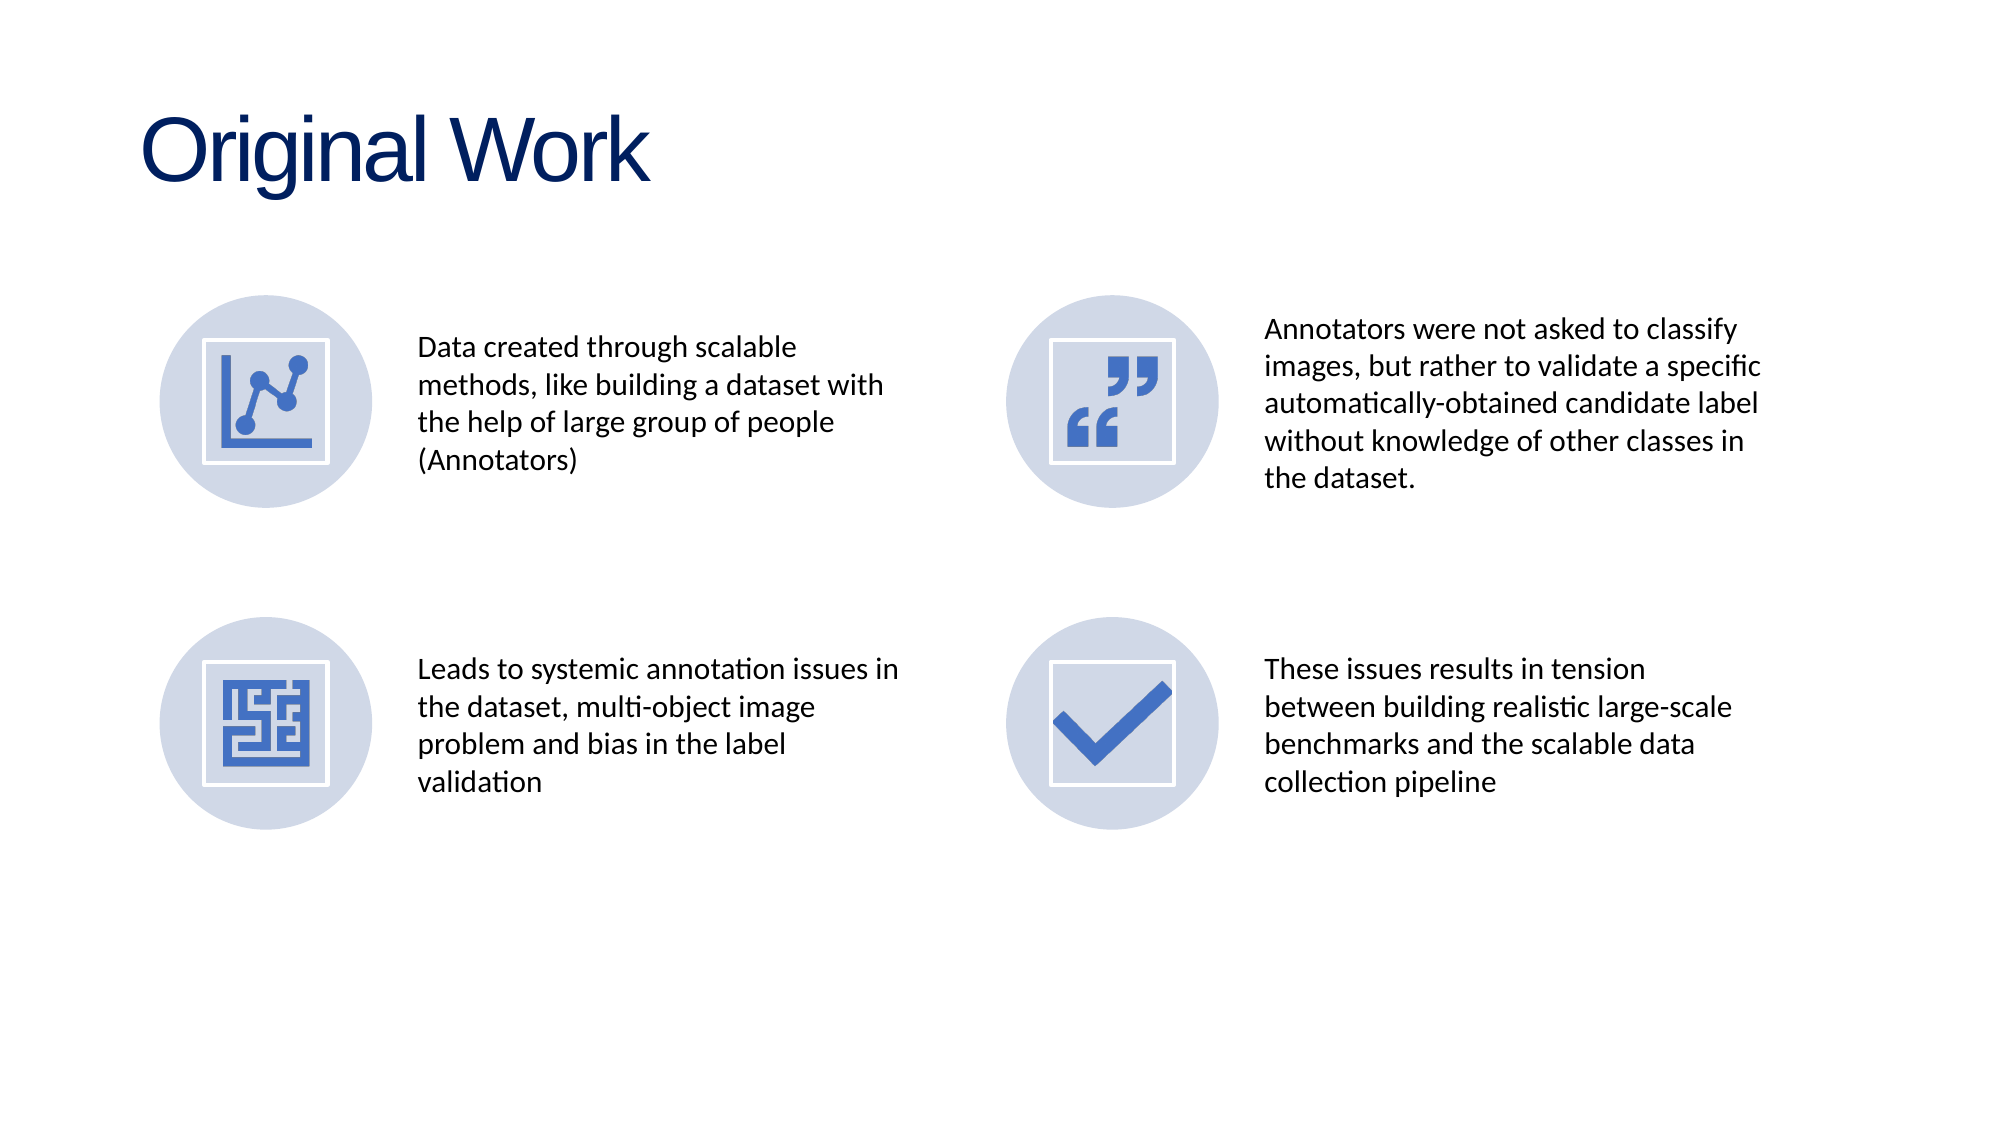

# Original Work
Data created through scalable methods, like building a dataset with the help of large group of people (Annotators)
Annotators were not asked to classify images, but rather to validate a specific automatically-obtained candidate label without knowledge of other classes in the dataset.
Leads to systemic annotation issues in the dataset, multi-object image problem and bias in the label validation
These issues results in tension between building realistic large-scale benchmarks and the scalable data collection pipeline